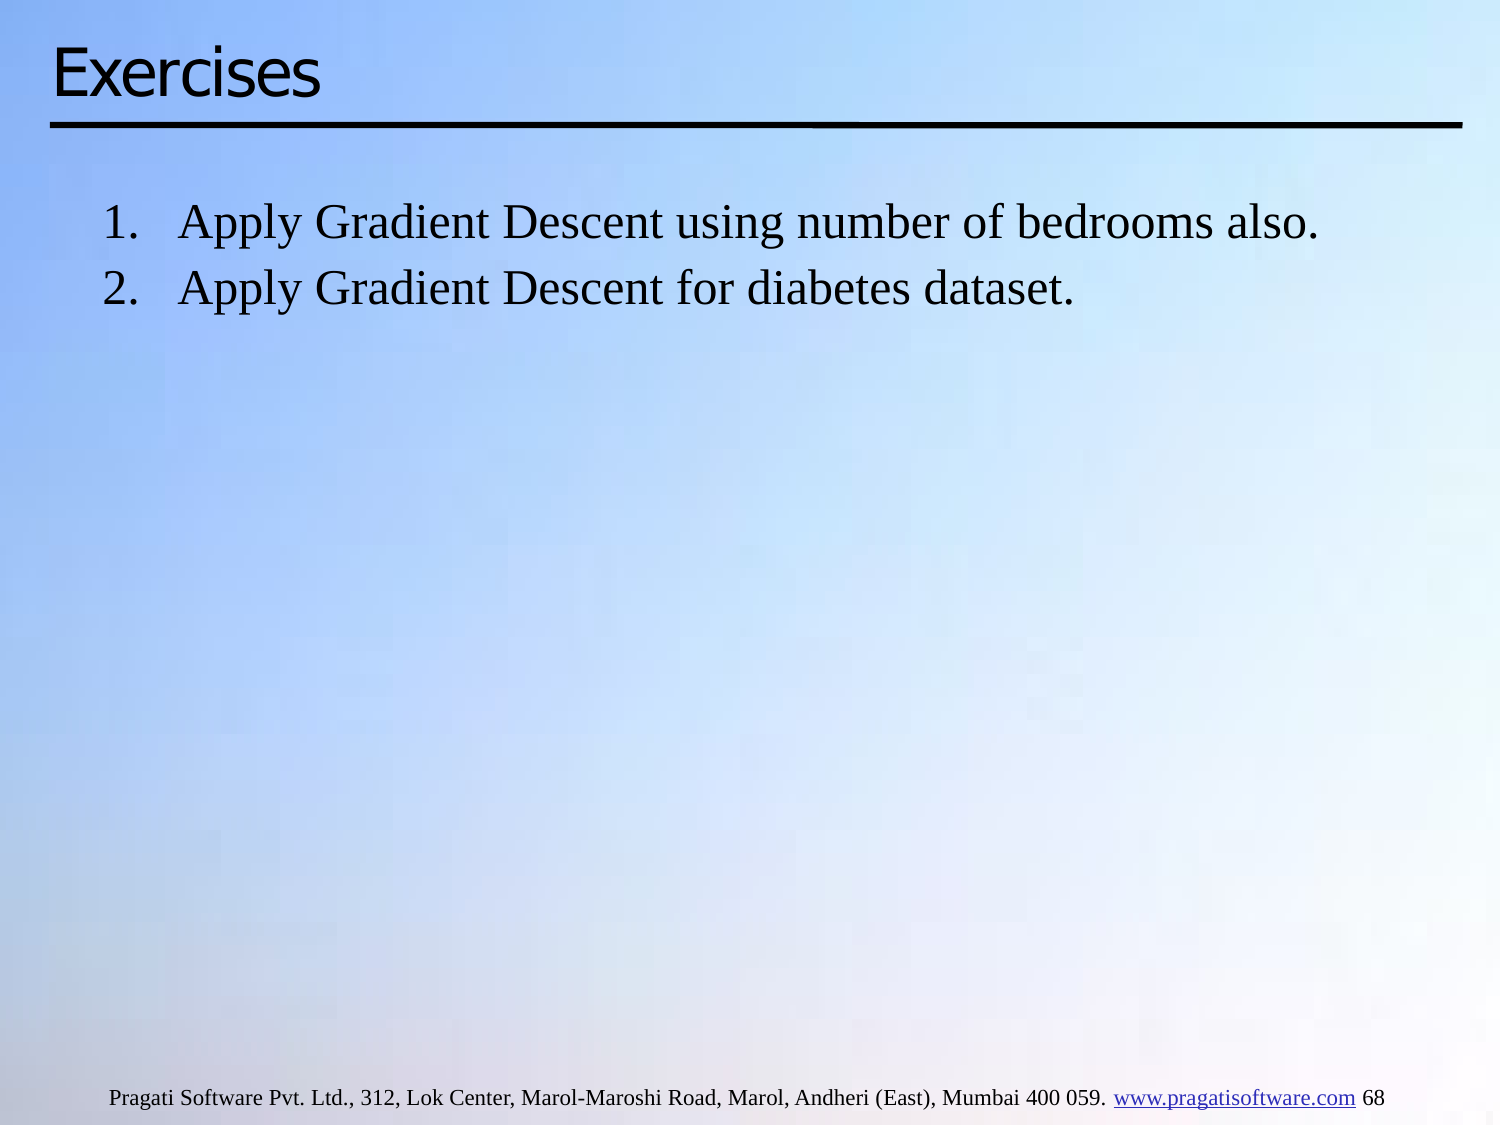

# Exercises
Apply Gradient Descent using number of bedrooms also.
Apply Gradient Descent for diabetes dataset.